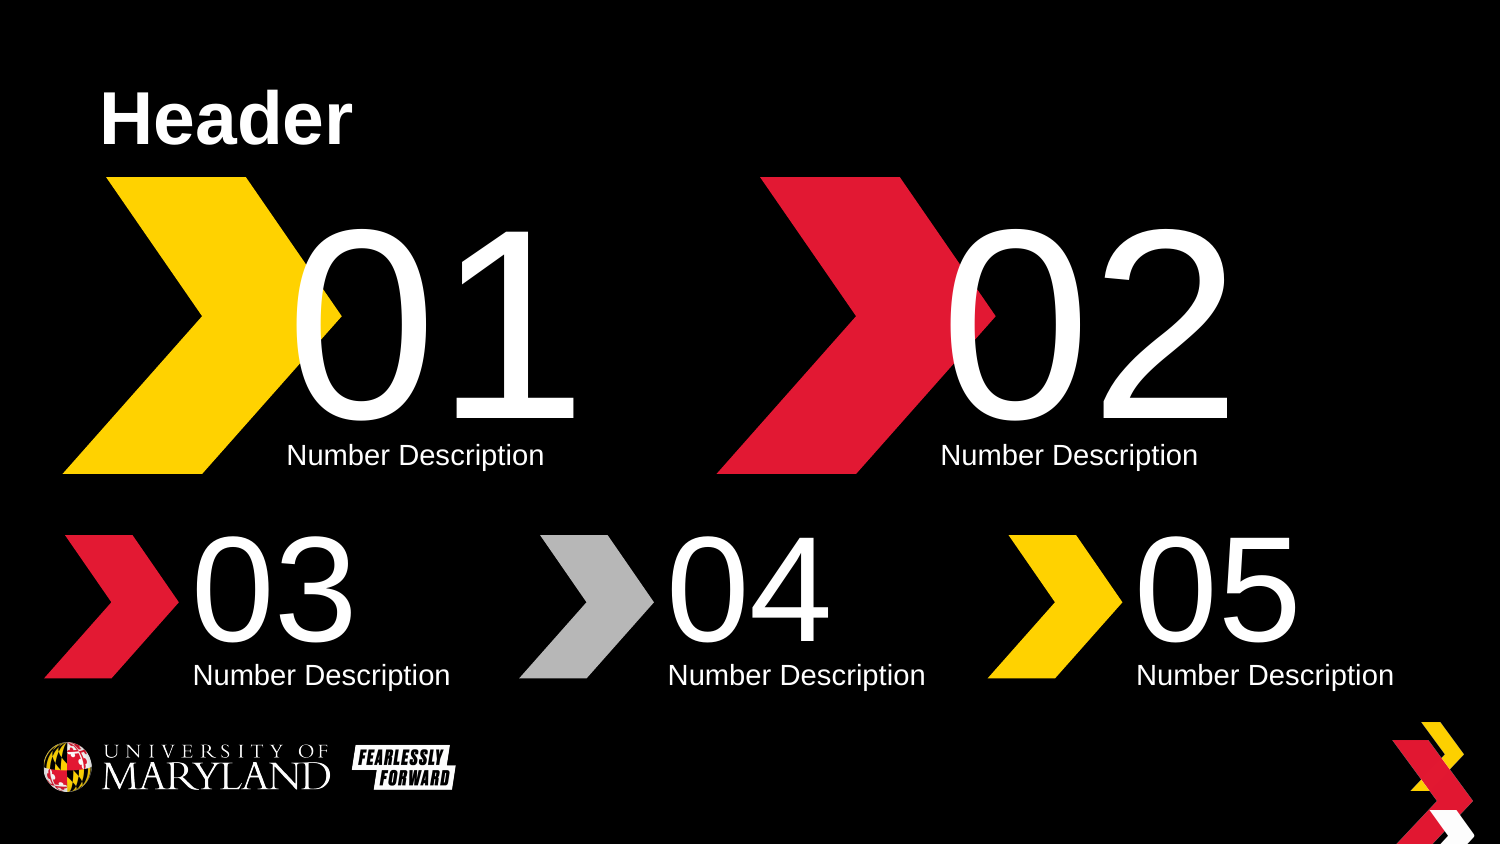

# Header

01
02
Number Description
Number Description
03
04
05

Number Description
Number Description
Number Description
8